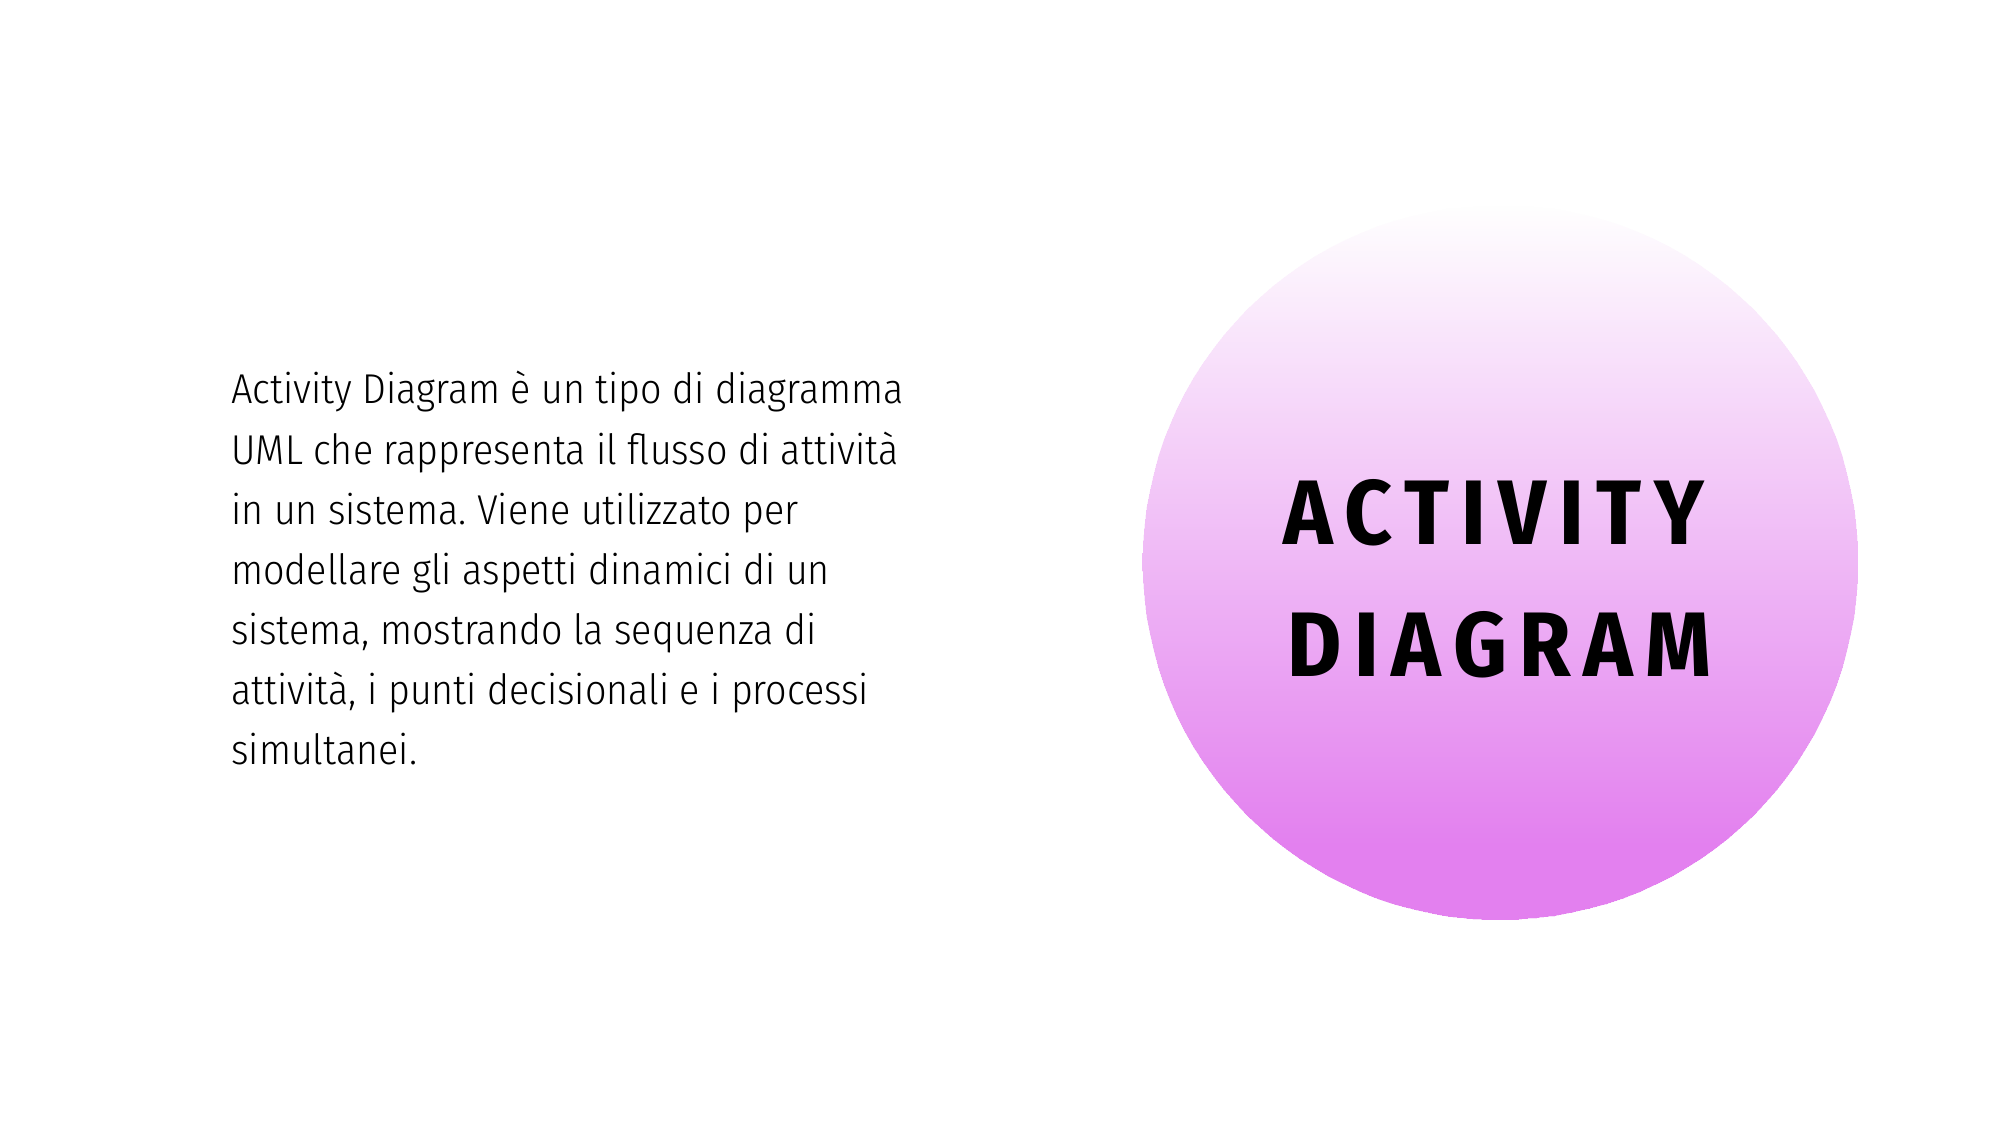

Activity Diagram è un tipo di diagramma UML che rappresenta il flusso di attività in un sistema. Viene utilizzato per modellare gli aspetti dinamici di un sistema, mostrando la sequenza di attività, i punti decisionali e i processi simultanei.

# ACTIVITY DIAGRAM